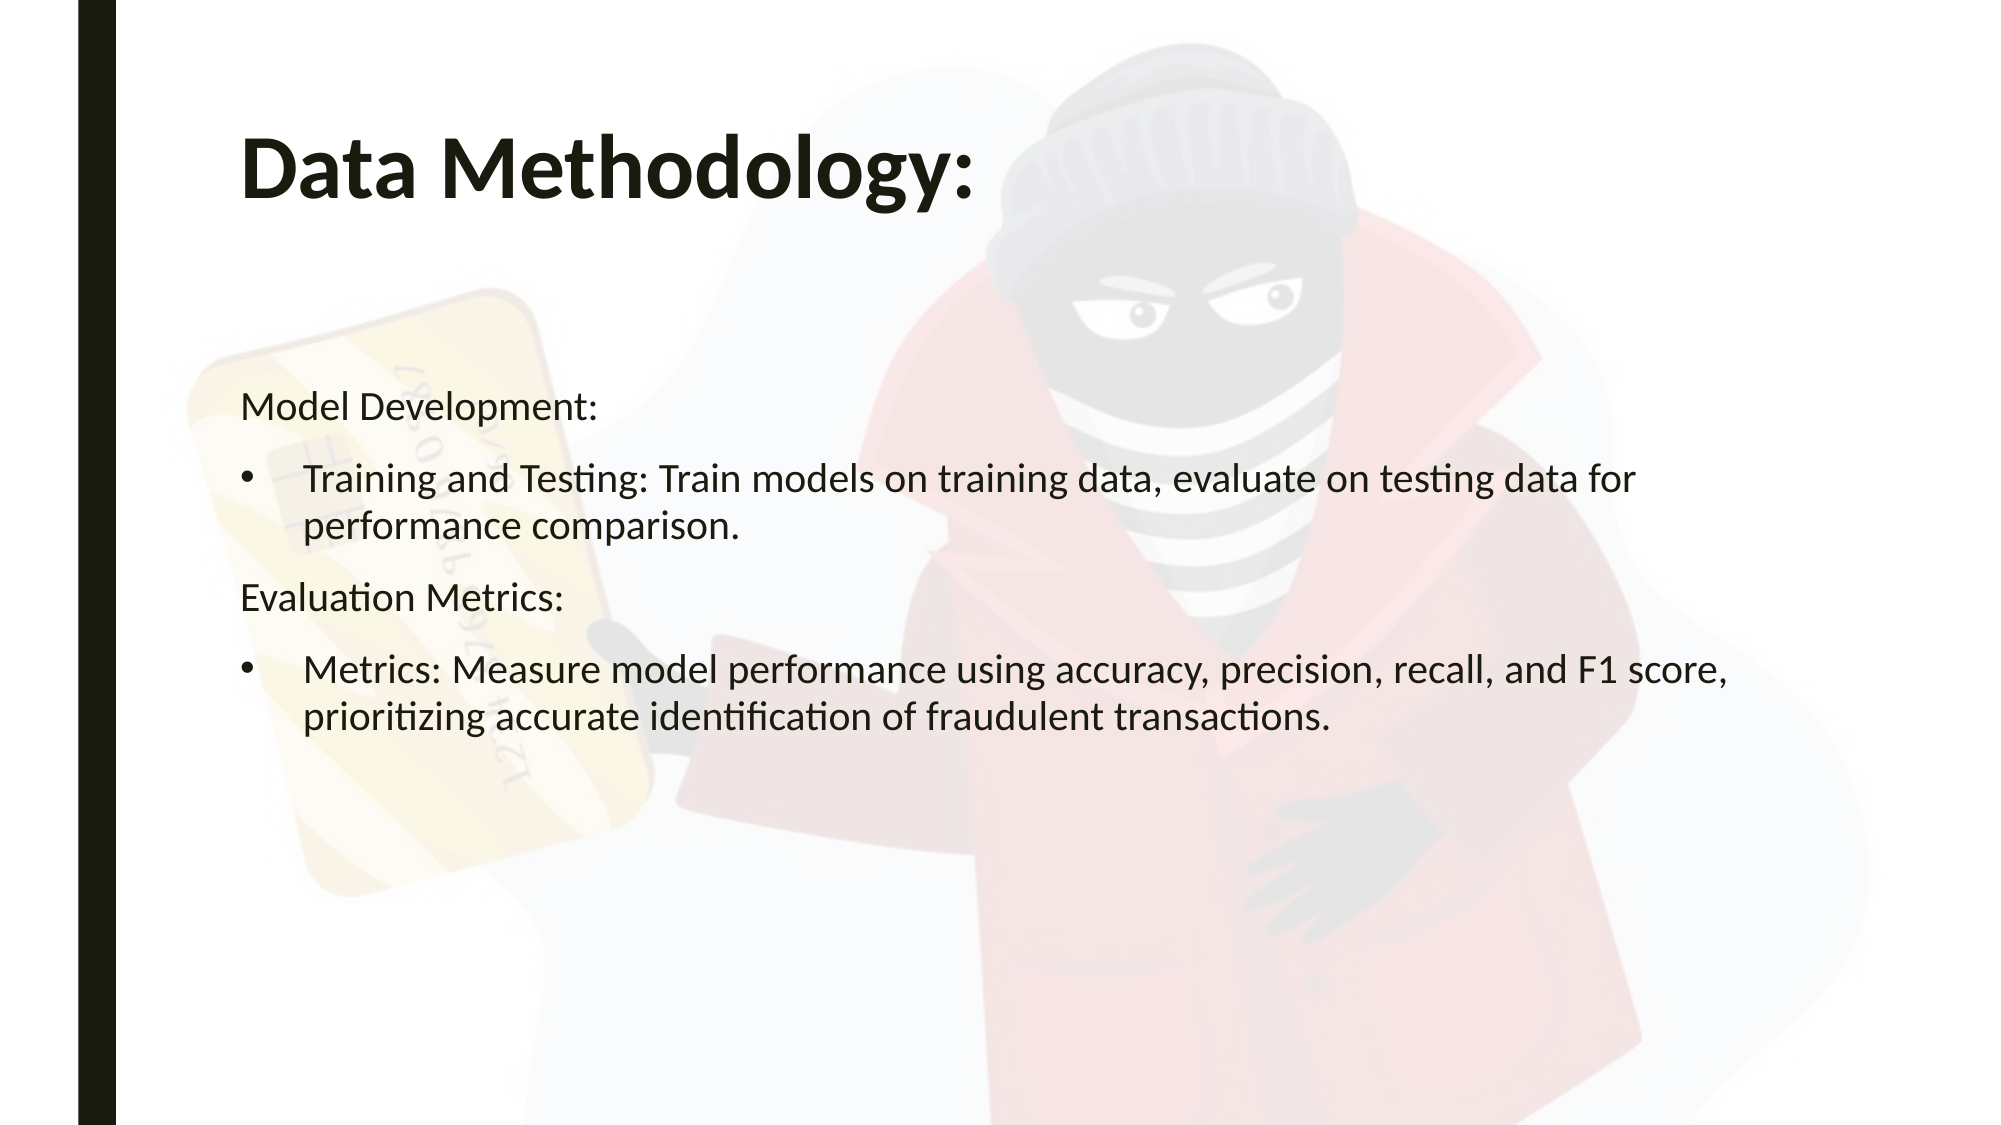

# Data Methodology:
Model Development:
Training and Testing: Train models on training data, evaluate on testing data for performance comparison.
Evaluation Metrics:
Metrics: Measure model performance using accuracy, precision, recall, and F1 score, prioritizing accurate identification of fraudulent transactions.